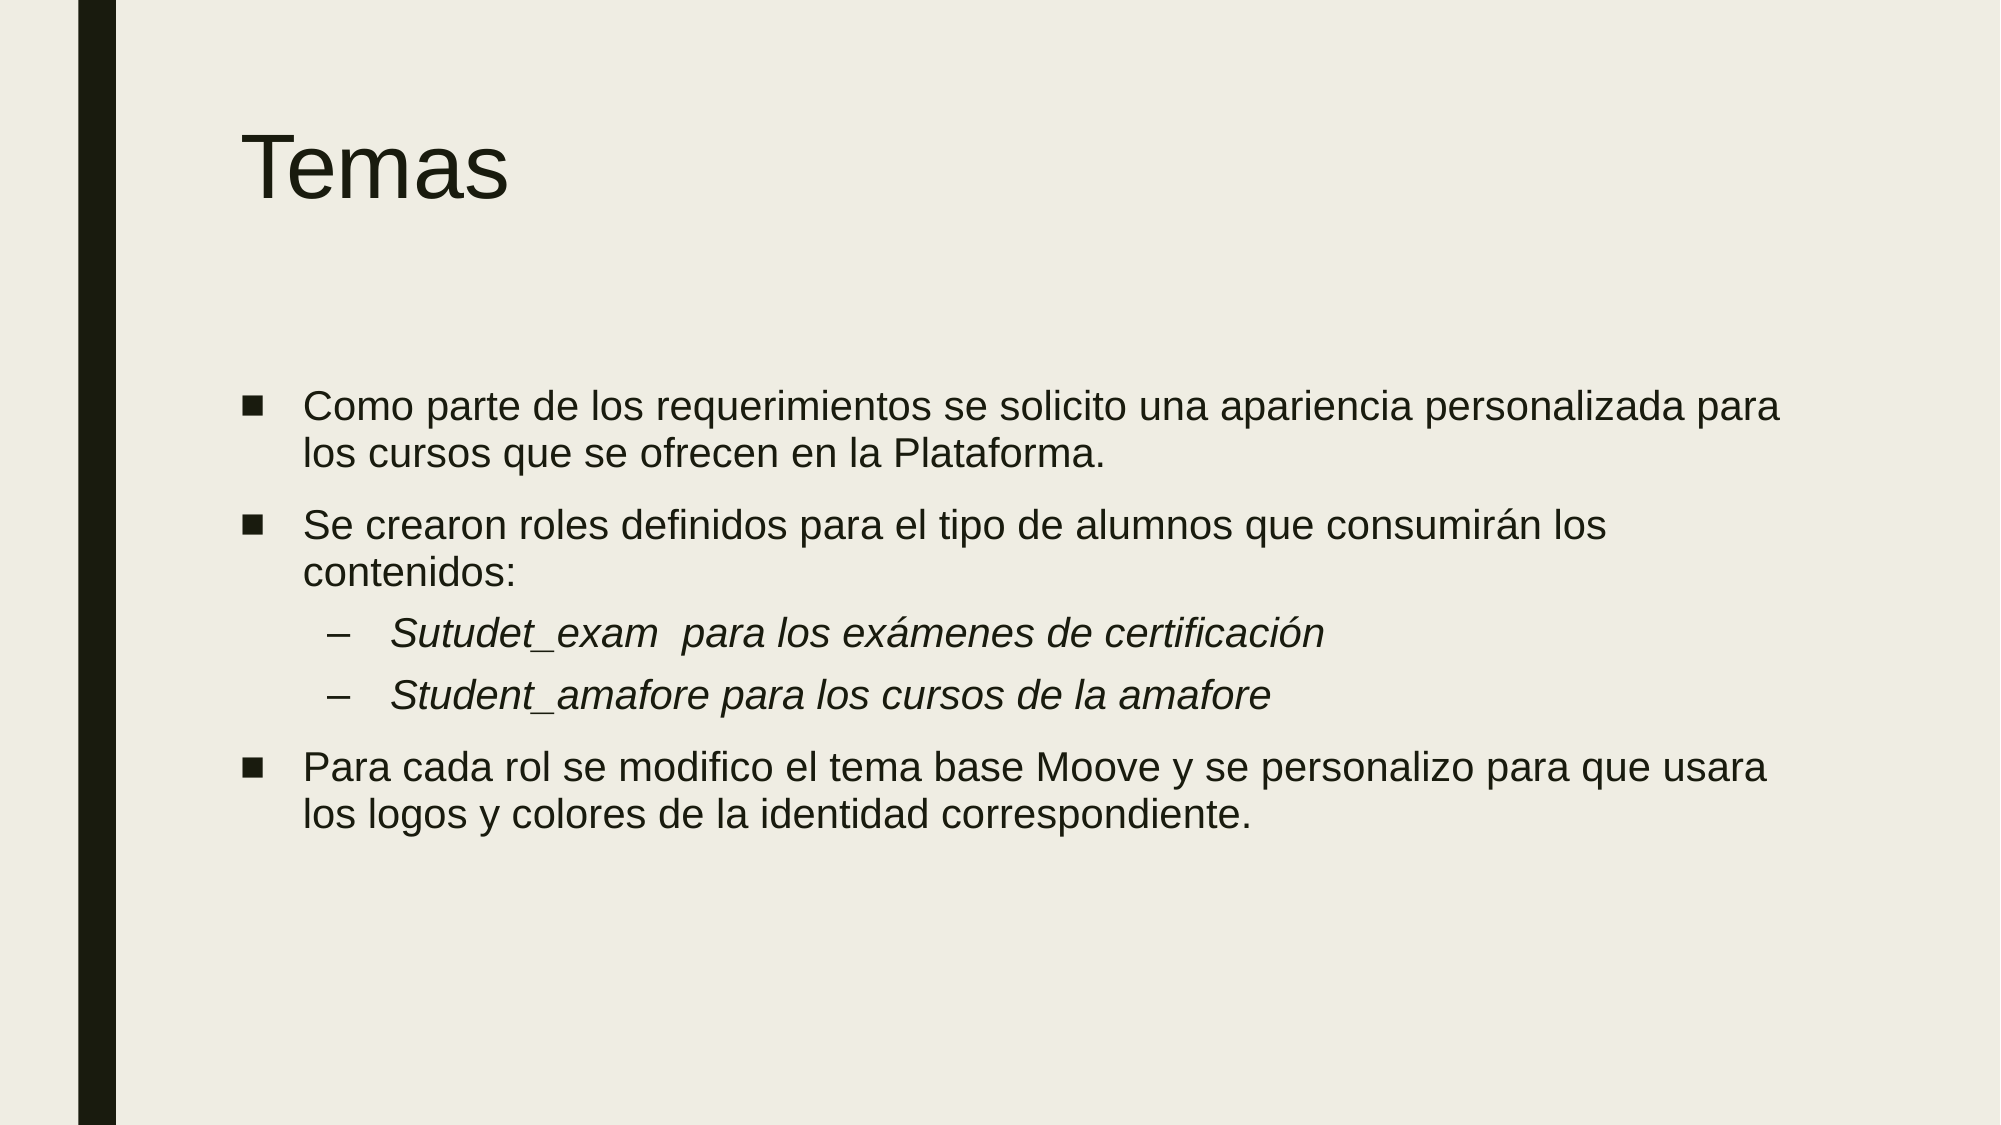

# Temas
Como parte de los requerimientos se solicito una apariencia personalizada para los cursos que se ofrecen en la Plataforma.
Se crearon roles definidos para el tipo de alumnos que consumirán los contenidos:
Sutudet_exam  para los exámenes de certificación
Student_amafore para los cursos de la amafore
Para cada rol se modifico el tema base Moove y se personalizo para que usara los logos y colores de la identidad correspondiente.